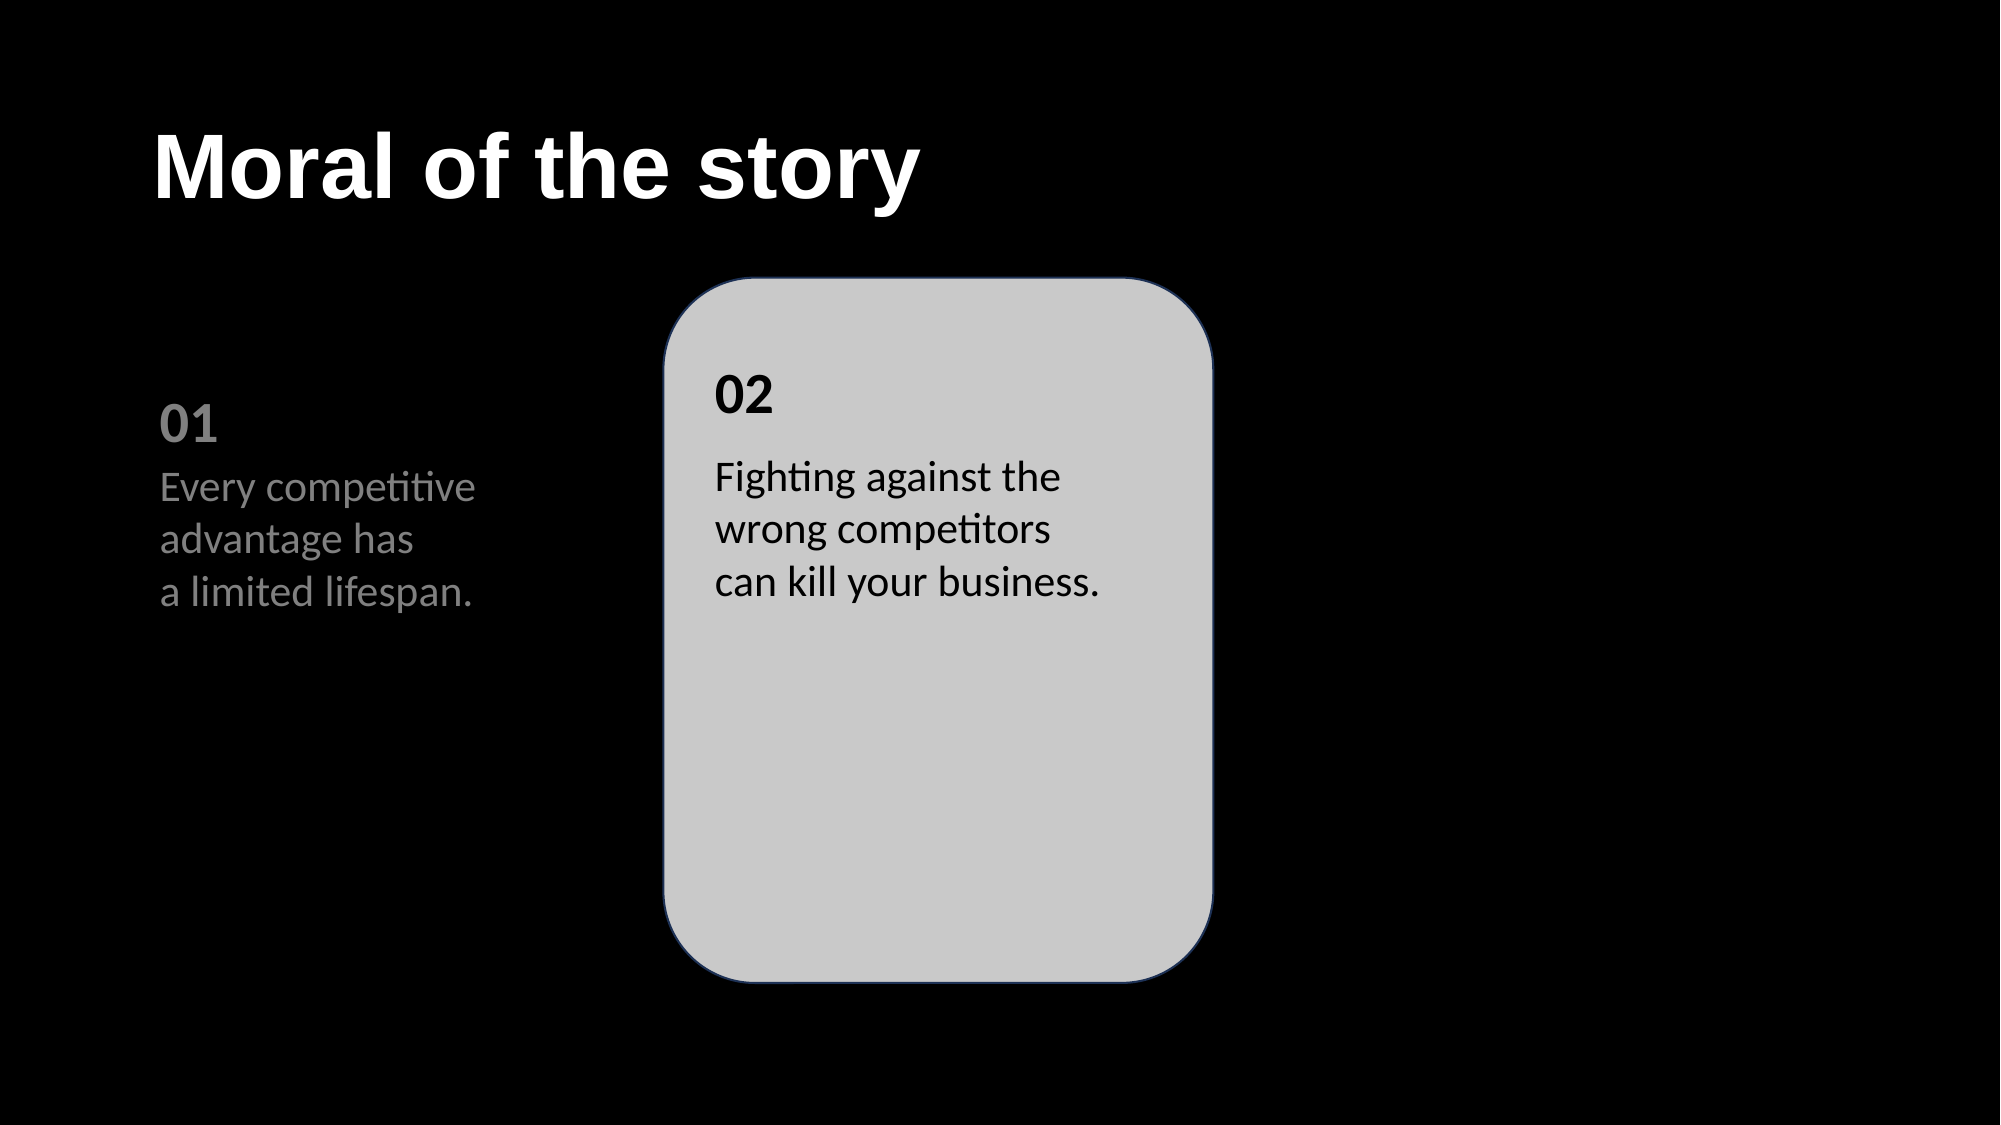

# Moral of the story

02
03
01
Fast and consistent will always beat the slow and steady. It’s good to be slow and steady; but it’s better to be fast and reliable.

Fighting against the wrong competitors can kill your business.
Every competitive
advantage has a limited lifespan.